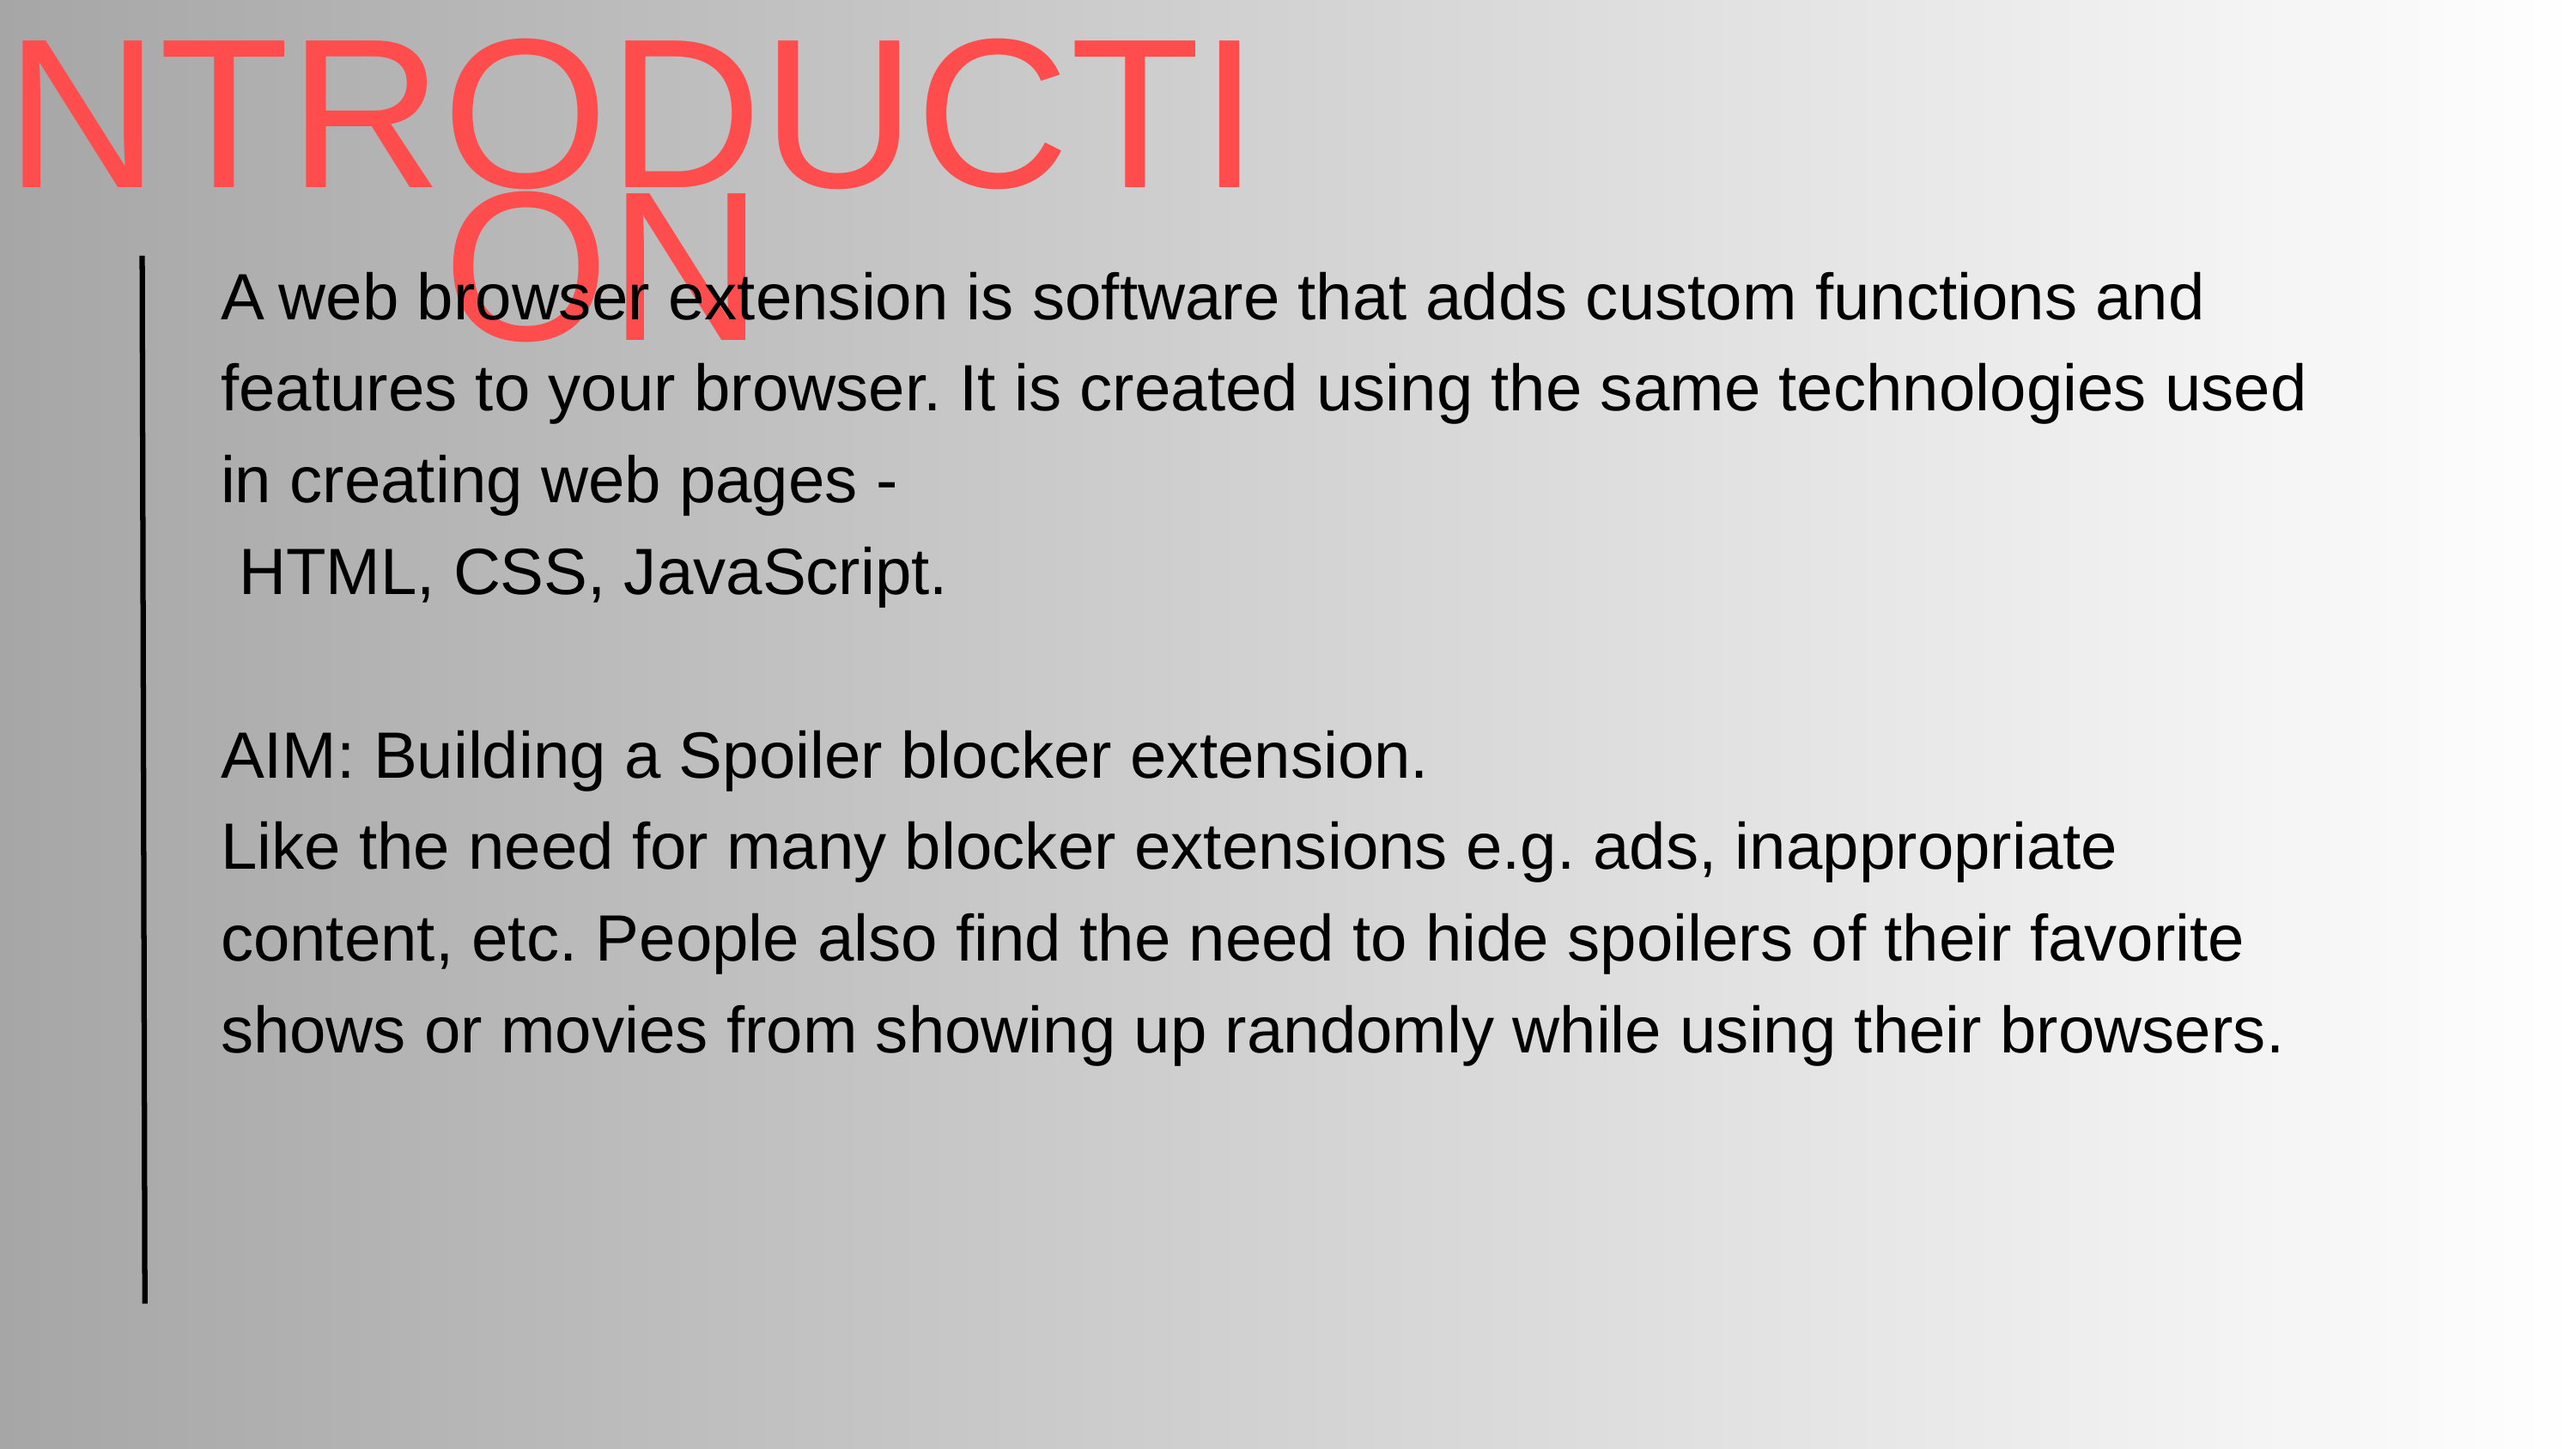

INTRODUCTION
A web browser extension is software that adds custom functions and features to your browser. It is created using the same technologies used in creating web pages -
 HTML, CSS, JavaScript.

AIM: Building a Spoiler blocker extension.
Like the need for many blocker extensions e.g. ads, inappropriate content, etc. People also find the need to hide spoilers of their favorite shows or movies from showing up randomly while using their browsers.